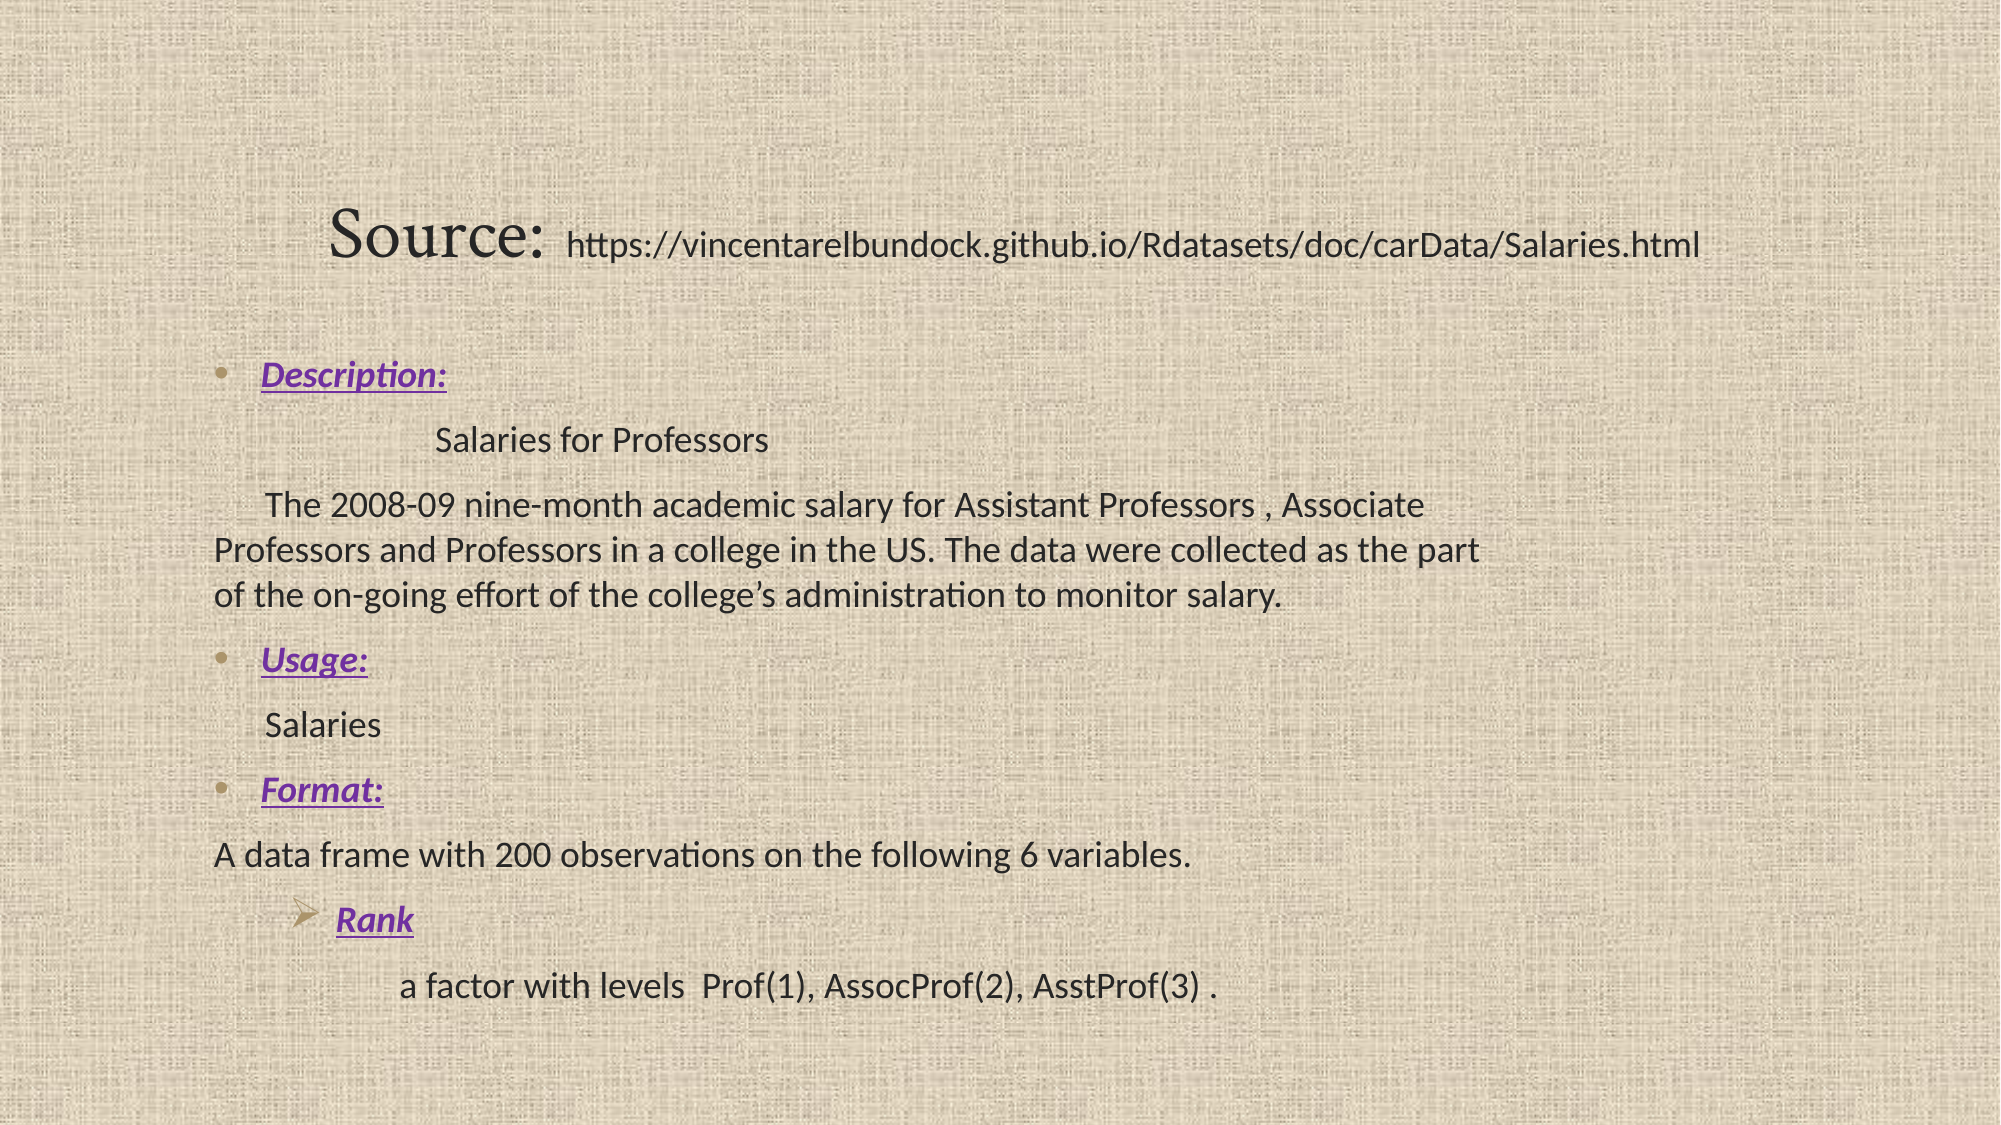

# Source: https://vincentarelbundock.github.io/Rdatasets/doc/carData/Salaries.html
Description:
                          Salaries for Professors
      The 2008-09 nine-month academic salary for Assistant Professors , Associate Professors and Professors in a college in the US. The data were collected as the part of the on-going effort of the college’s administration to monitor salary.
Usage:
      Salaries
Format:
A data frame with 200 observations on the following 6 variables.
Rank
             a factor with levels  Prof(1), AssocProf(2), AsstProf(3) .